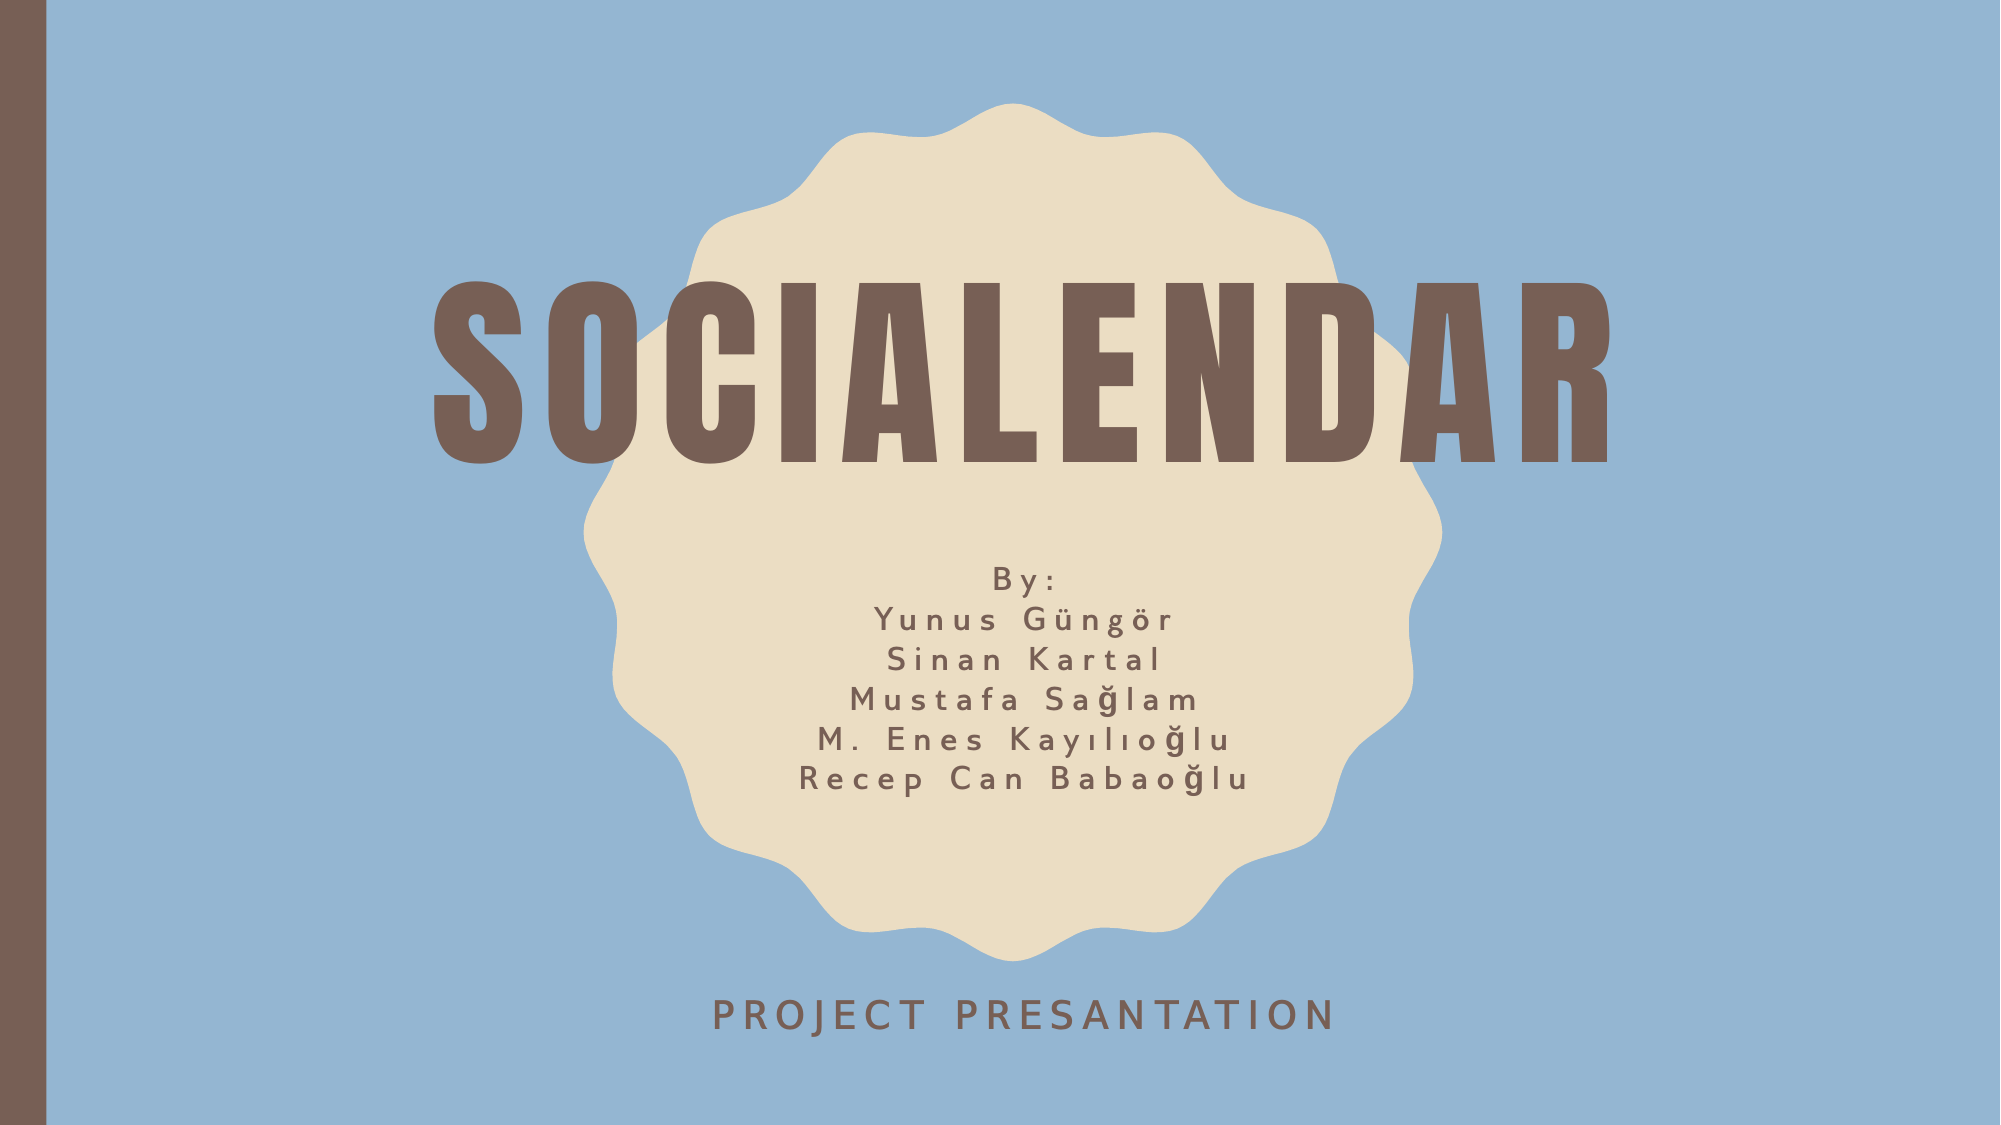

# Socıalendar
By:
Yunus Güngör
Sinan Kartal
Mustafa Sağlam
M. Enes Kayılıoğlu
Recep Can Babaoğlu
Project Presantatıon